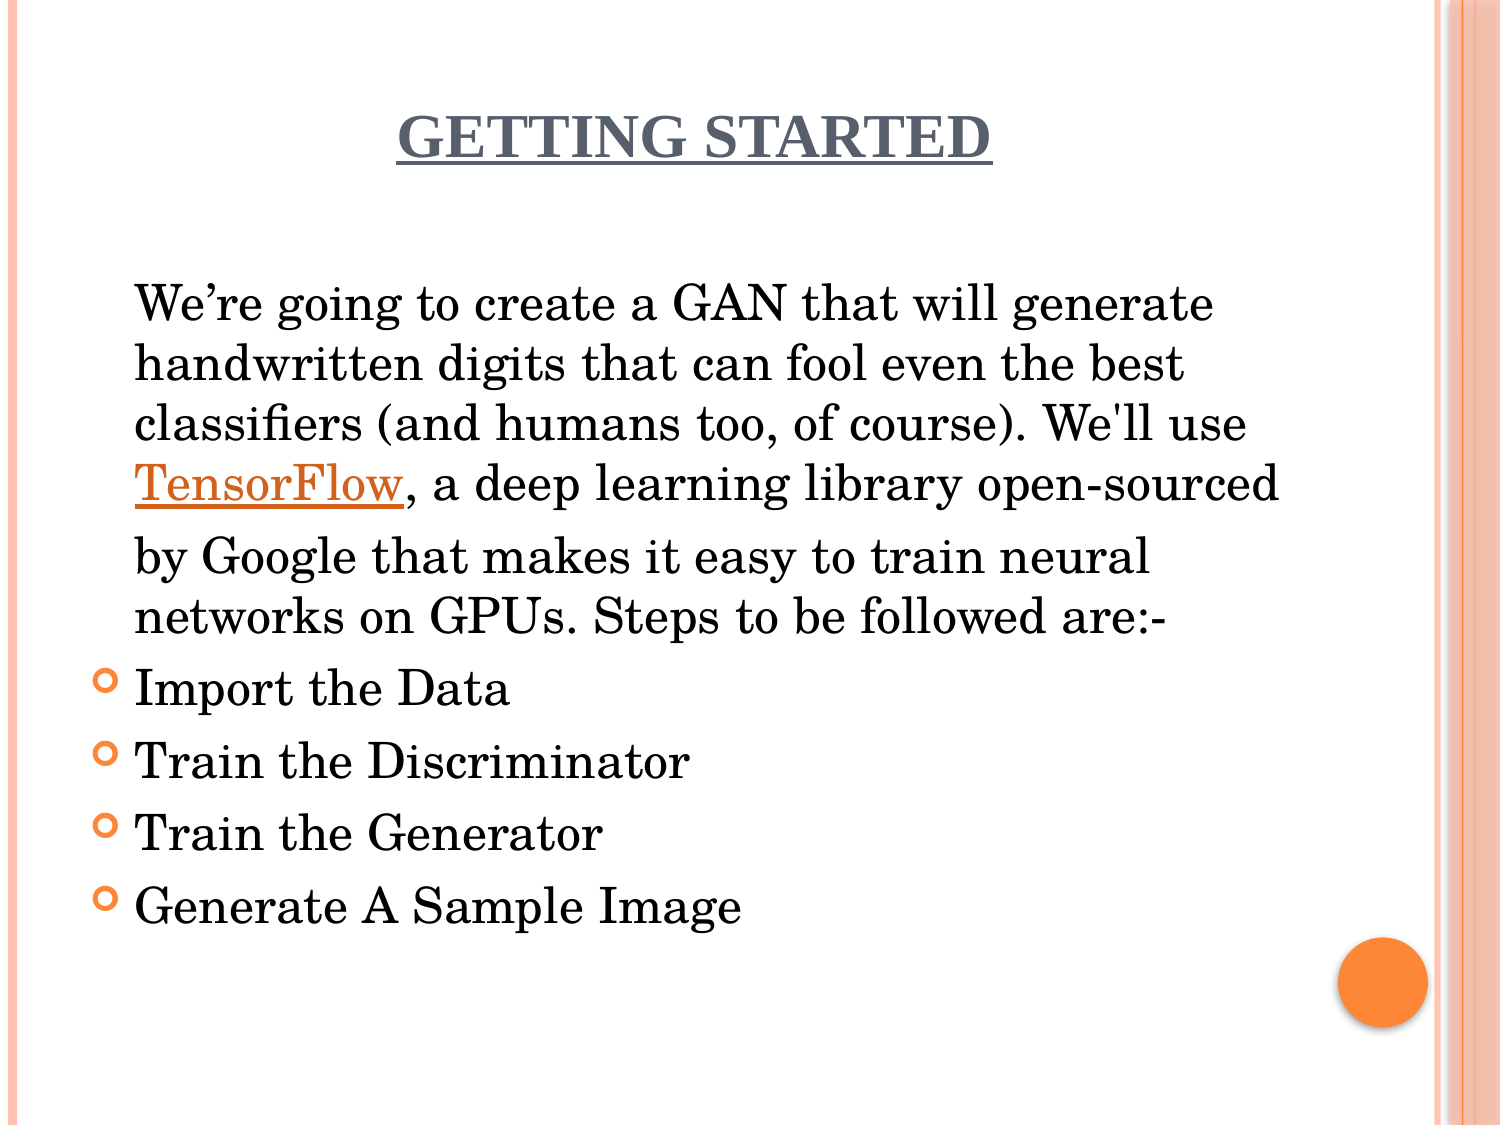

# Getting started
	We’re going to create a GAN that will generate handwritten digits that can fool even the best classifiers (and humans too, of course). We'll use TensorFlow, a deep learning library open-sourced by Google that makes it easy to train neural networks on GPUs. Steps to be followed are:-
Import the Data
Train the Discriminator
Train the Generator
Generate A Sample Image